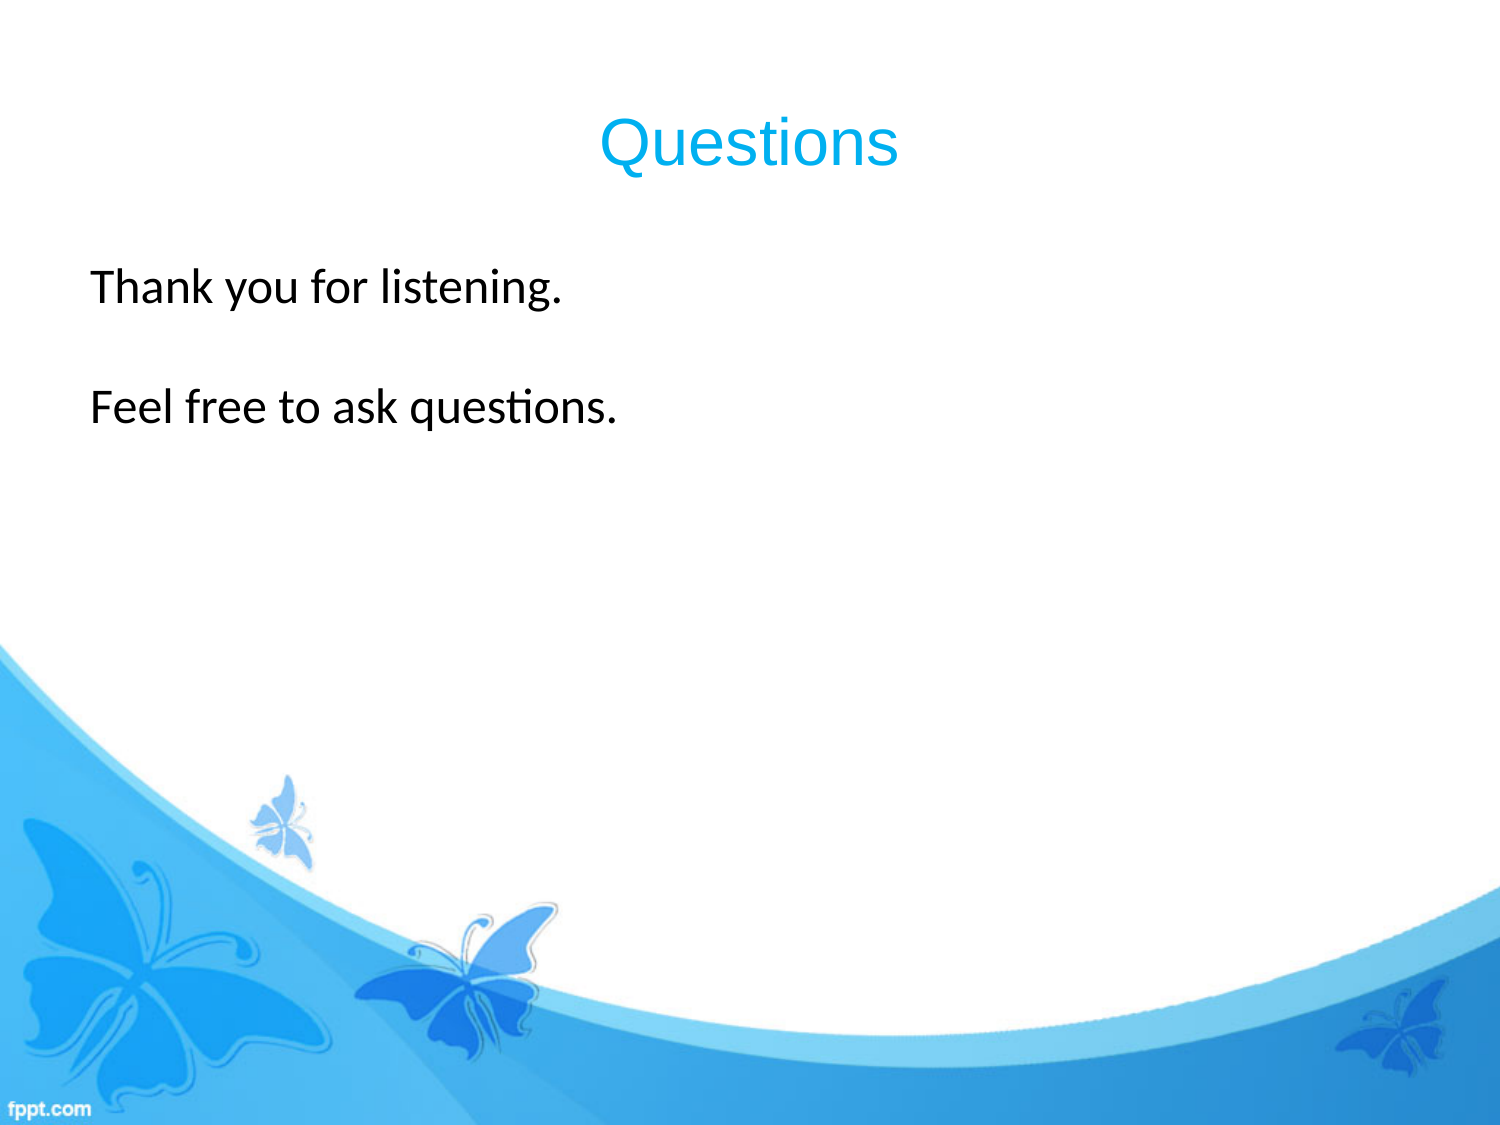

# Questions
Thank you for listening.

Feel free to ask questions.